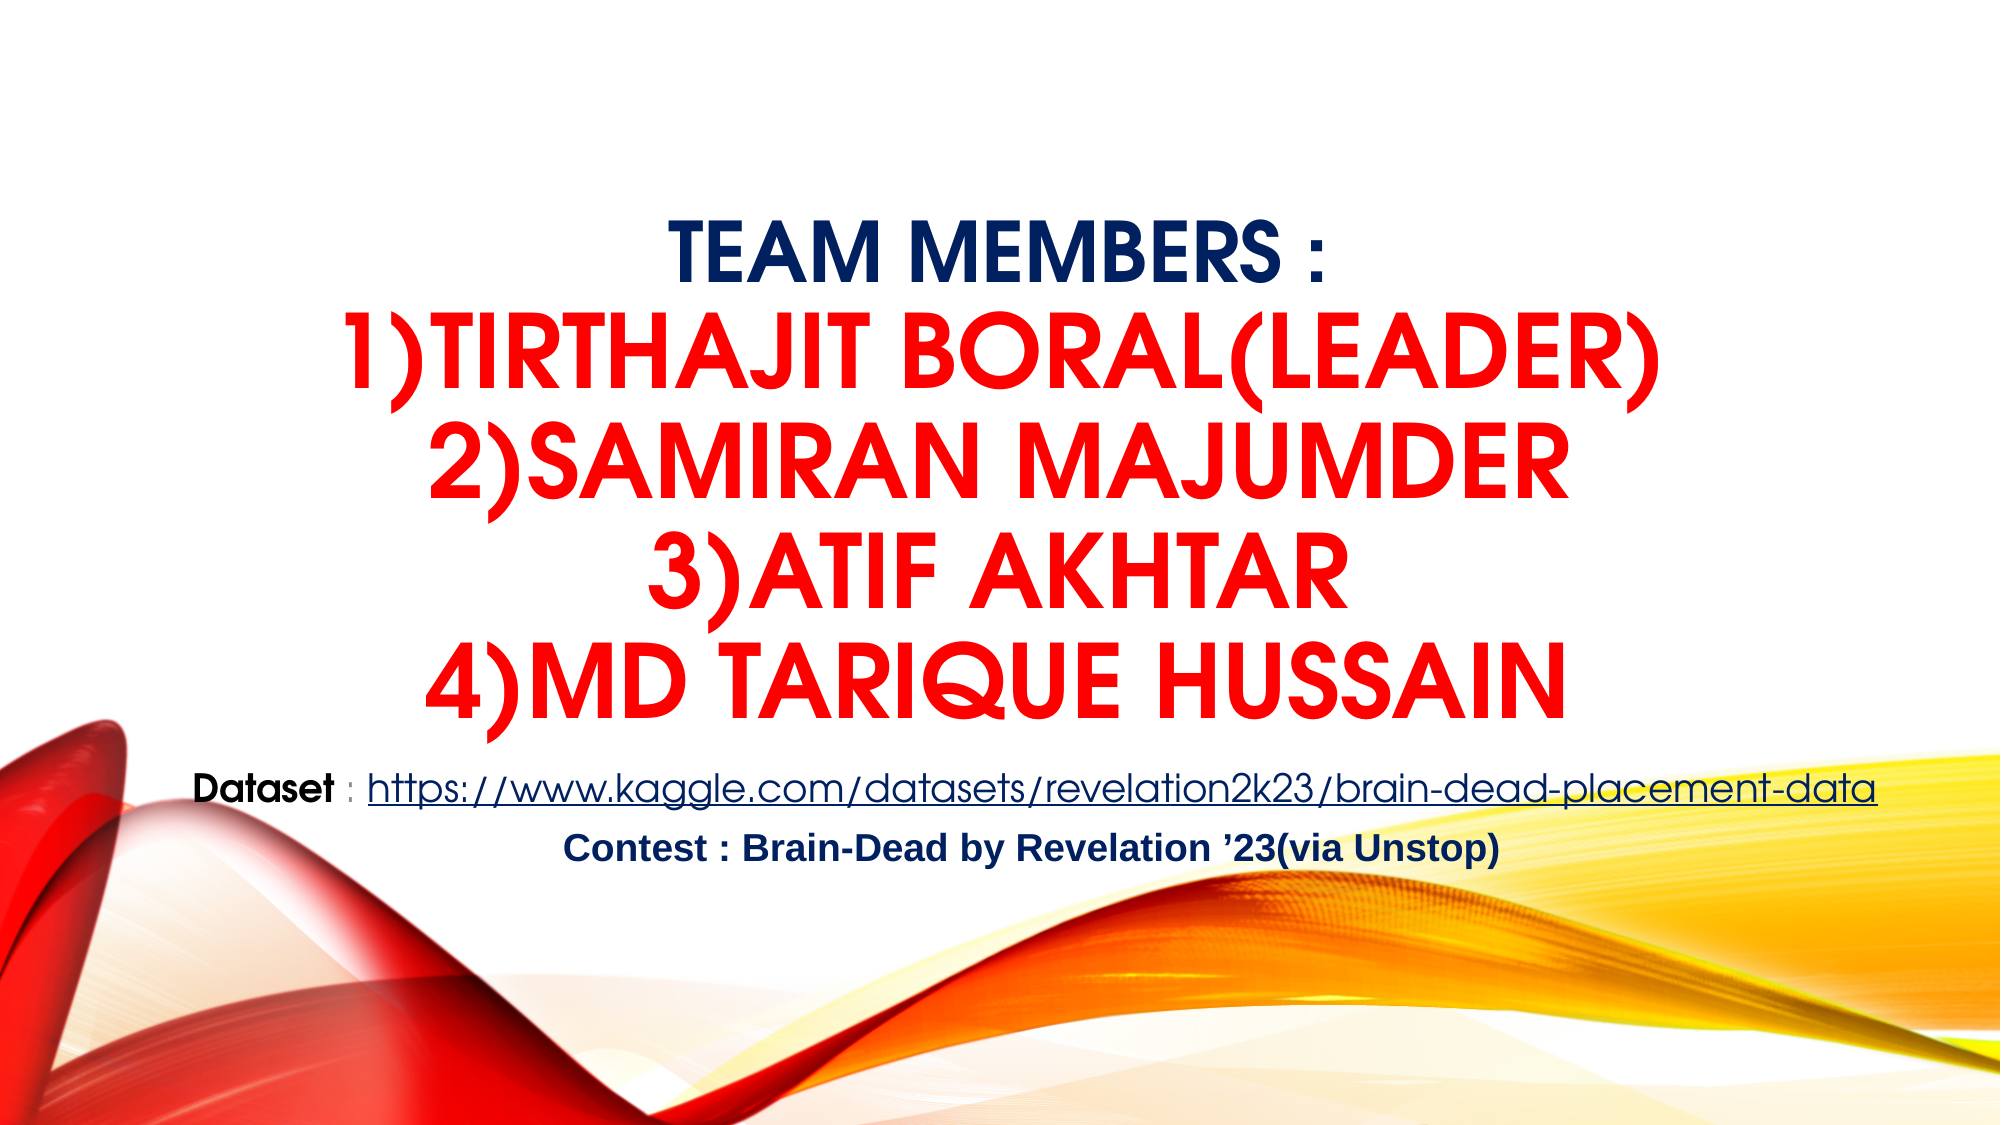

# TEAM MEMBERS : 1)TIRTHAJIT BORAL(LEADER) 2)SAMIRAN MAJUMDER 3)ATIF AKHTAR 4)MD TARIQUE HUSSAIN
Dataset : https://www.kaggle.com/datasets/revelation2k23/brain-dead-placement-data
Contest : Brain-Dead by Revelation ’23(via Unstop)